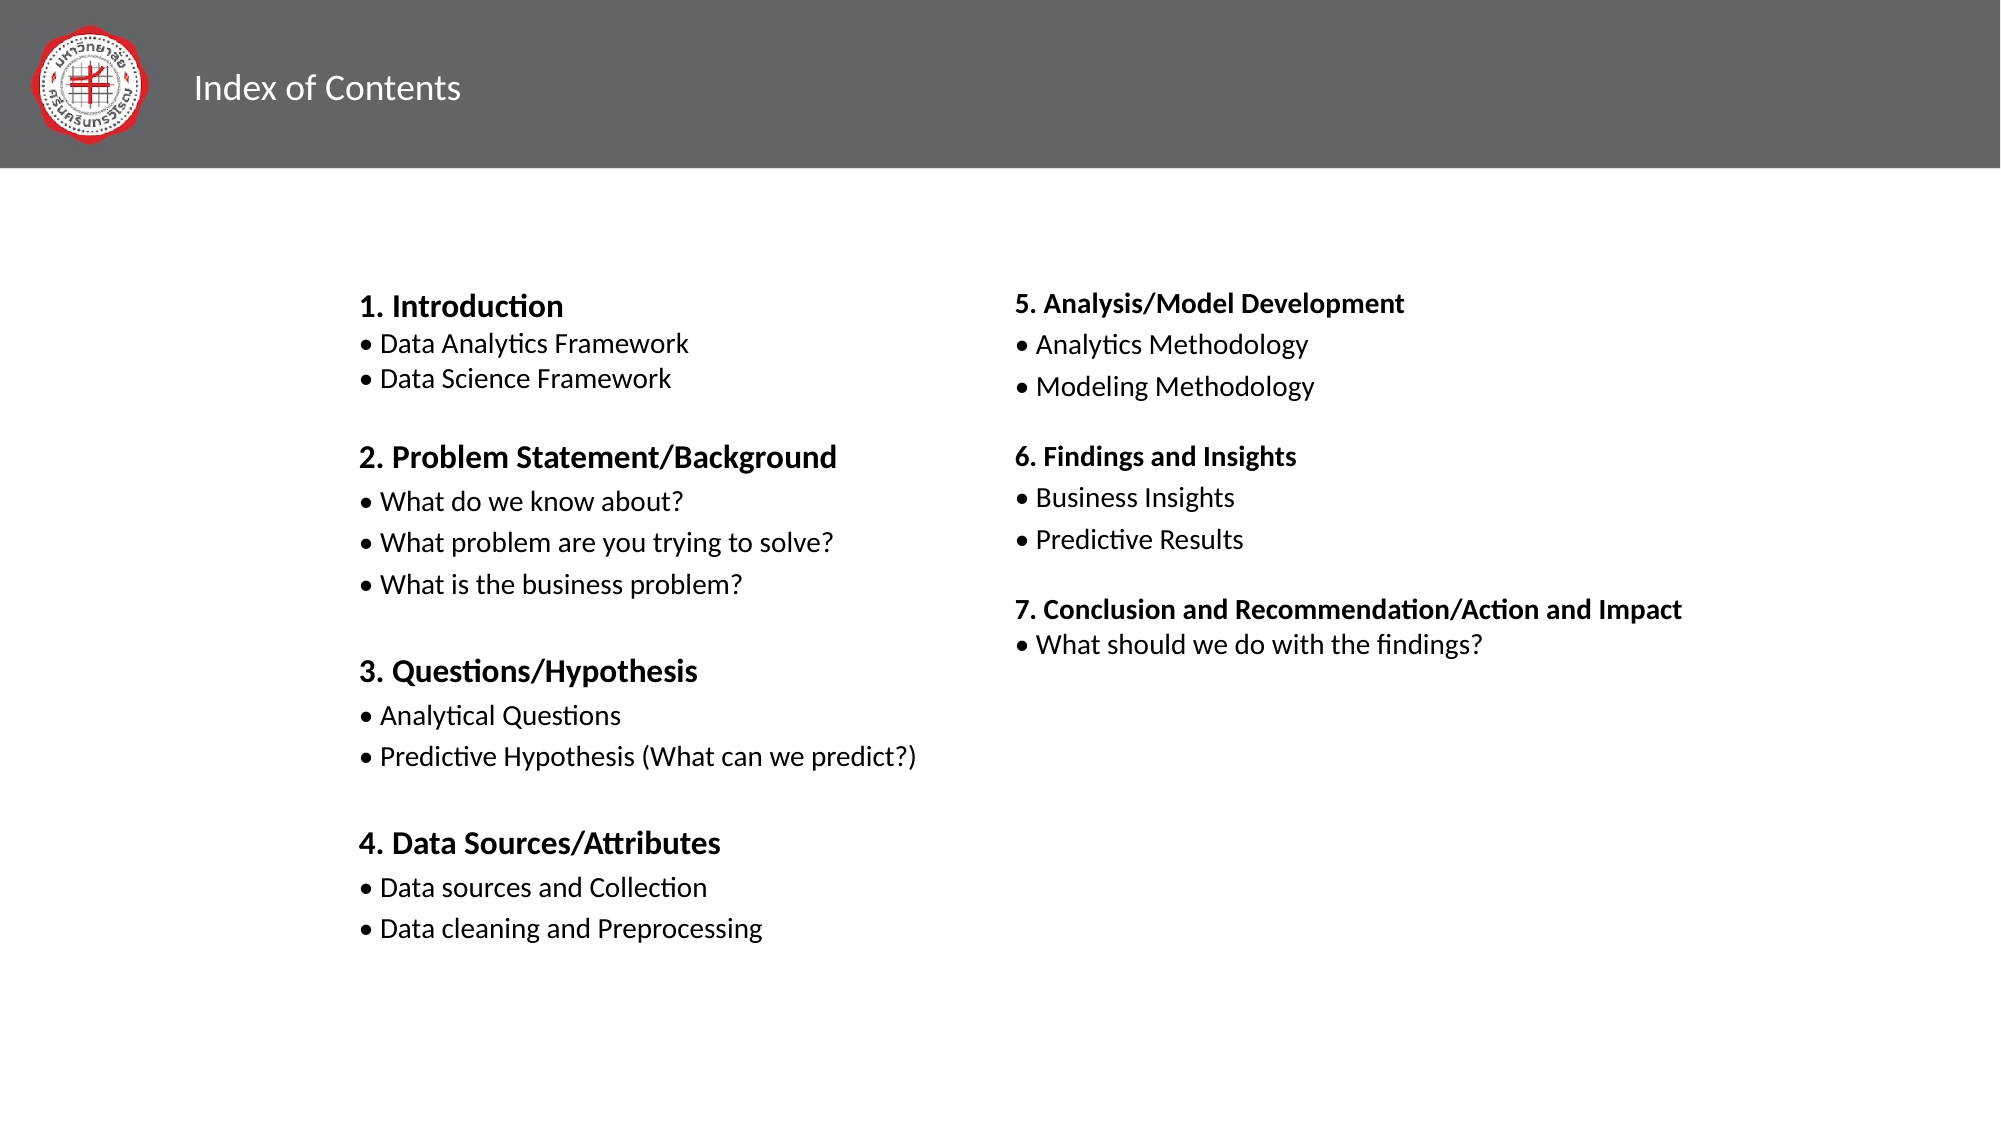

Index of Contents
1. Introduction
• Data Analytics Framework
• Data Science Framework

2. Problem Statement/Background
• What do we know about?
• What problem are you trying to solve?
• What is the business problem?

3. Questions/Hypothesis
• Analytical Questions
• Predictive Hypothesis (What can we predict?)

4. Data Sources/Attributes
• Data sources and Collection
• Data cleaning and Preprocessing
5. Analysis/Model Development
• Analytics Methodology
• Modeling Methodology

6. Findings and Insights
• Business Insights
• Predictive Results

7. Conclusion and Recommendation/Action and Impact
• What should we do with the findings?